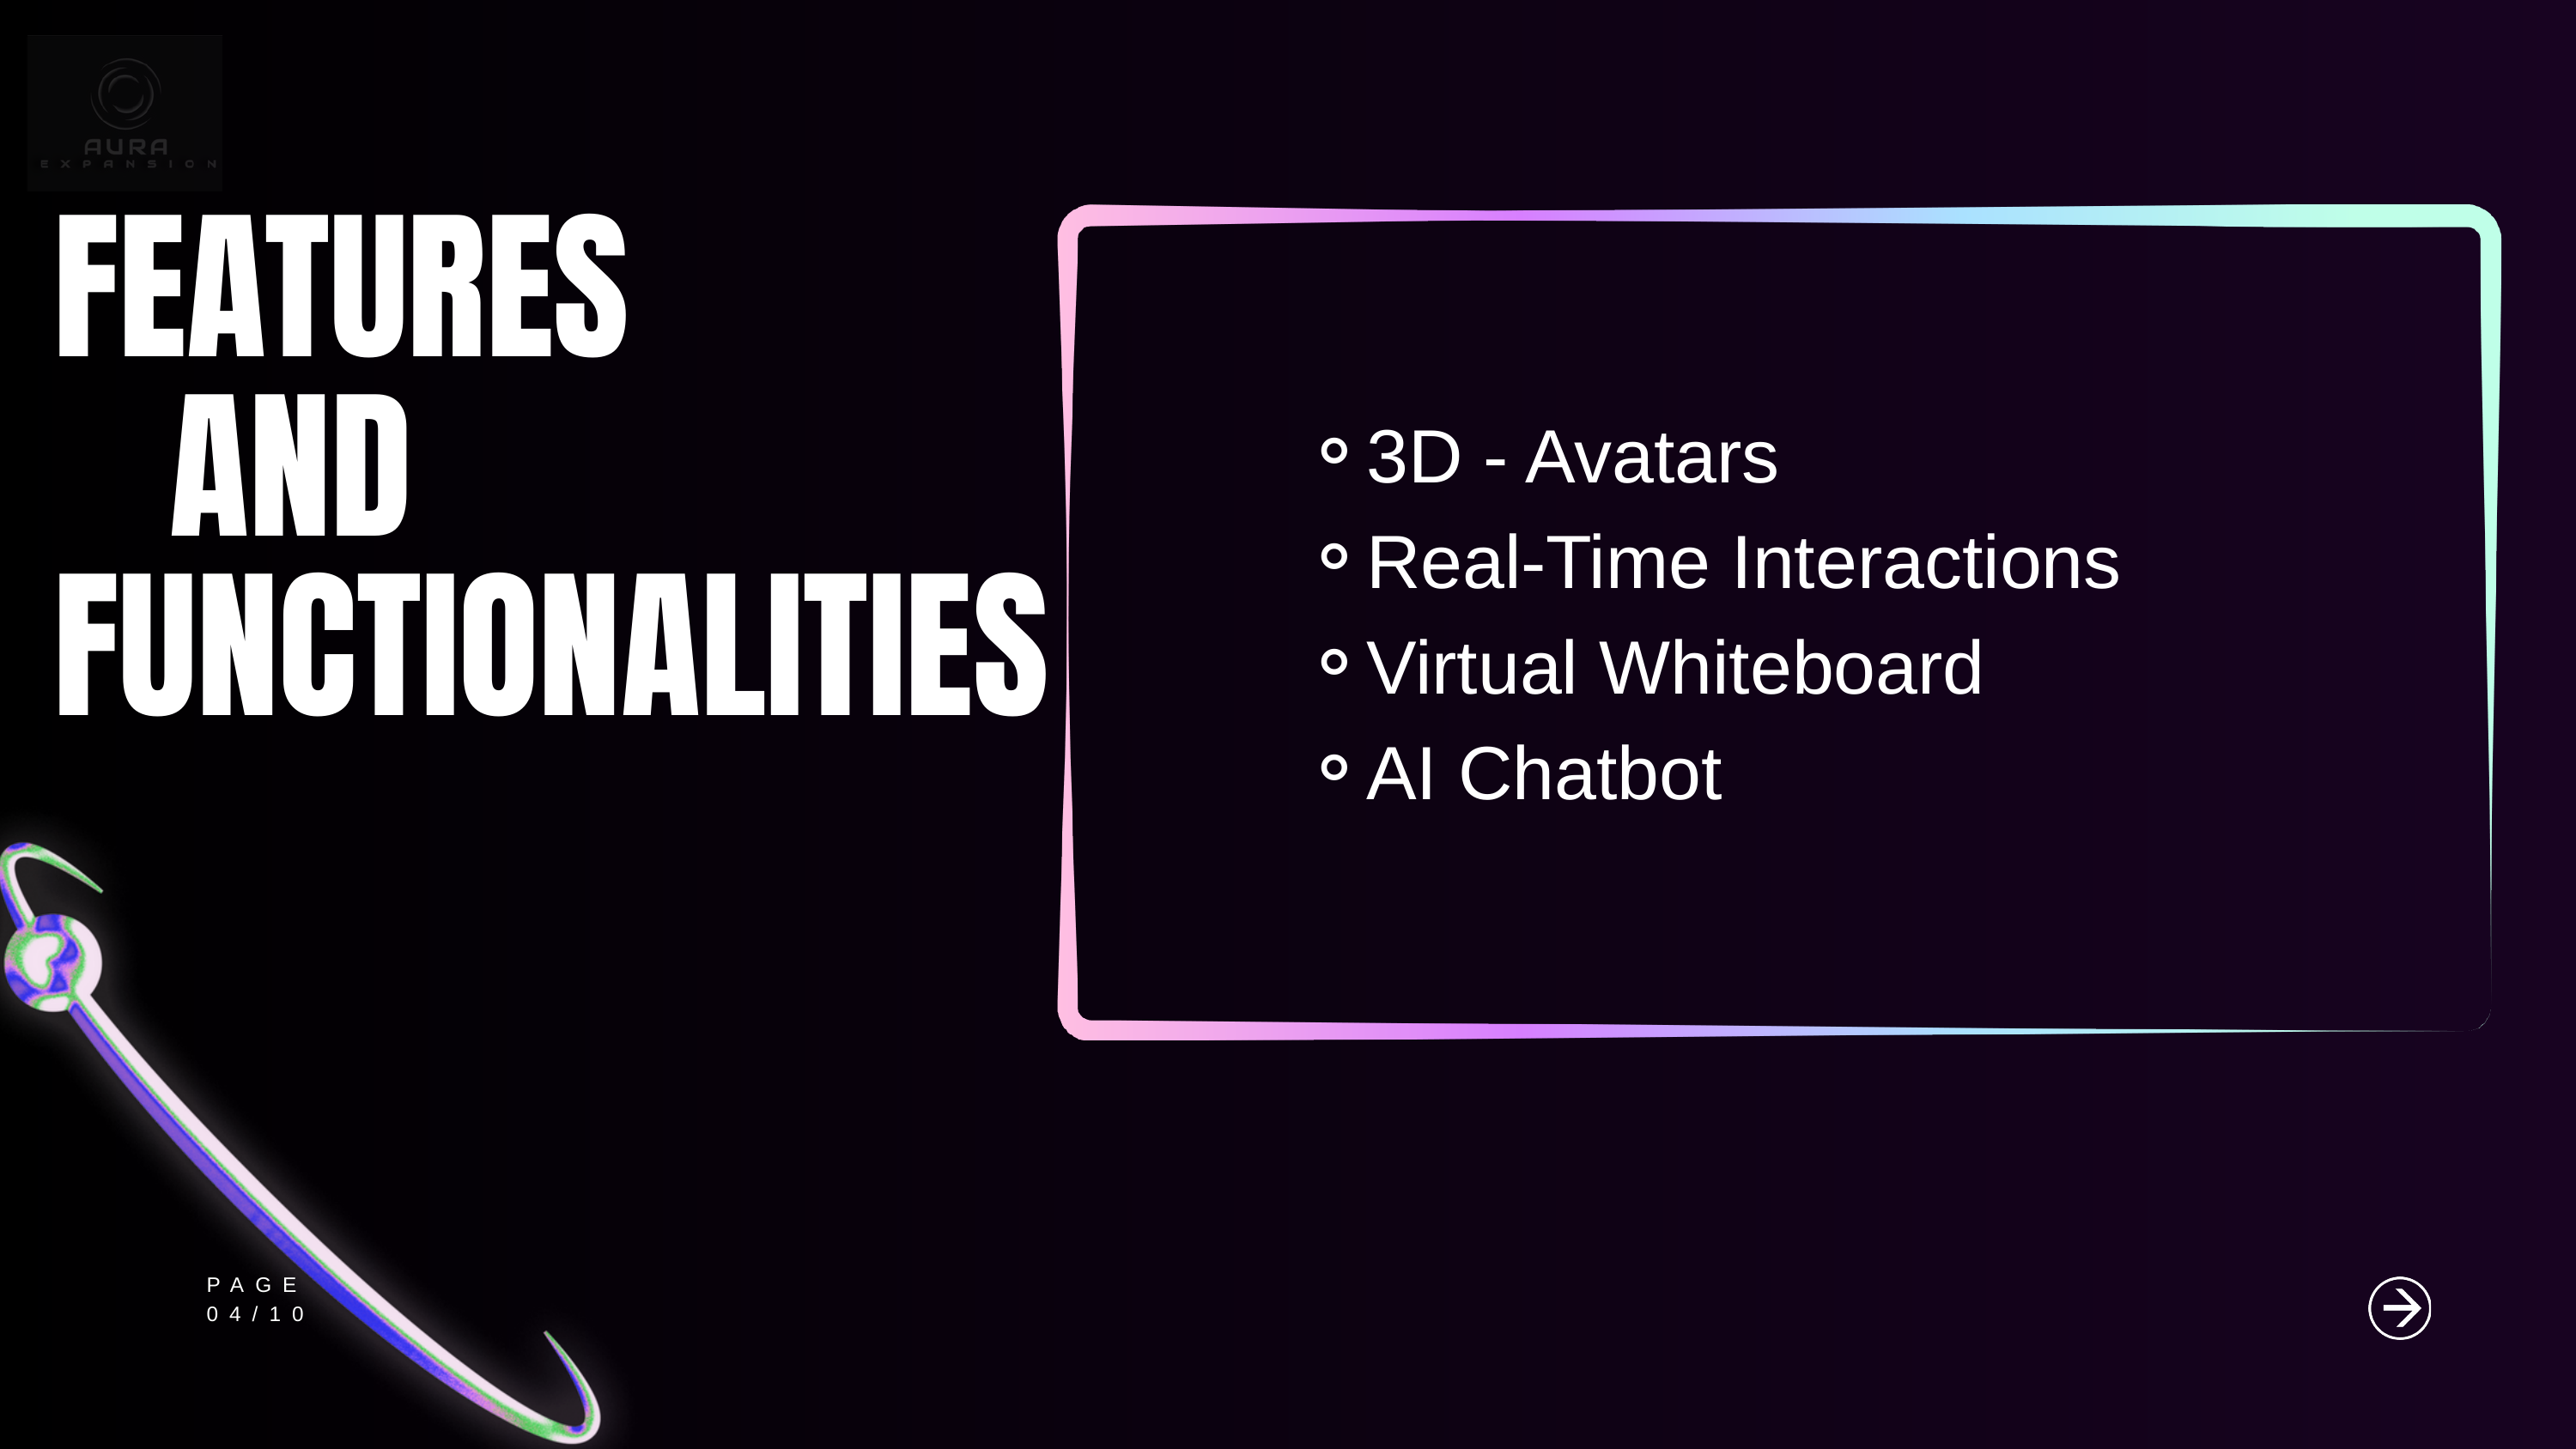

FEATURES
   AND
FUNCTIONALITIES

3D - Avatars
Real-Time Interactions
Virtual Whiteboard
AI Chatbot

PAGE
04/10